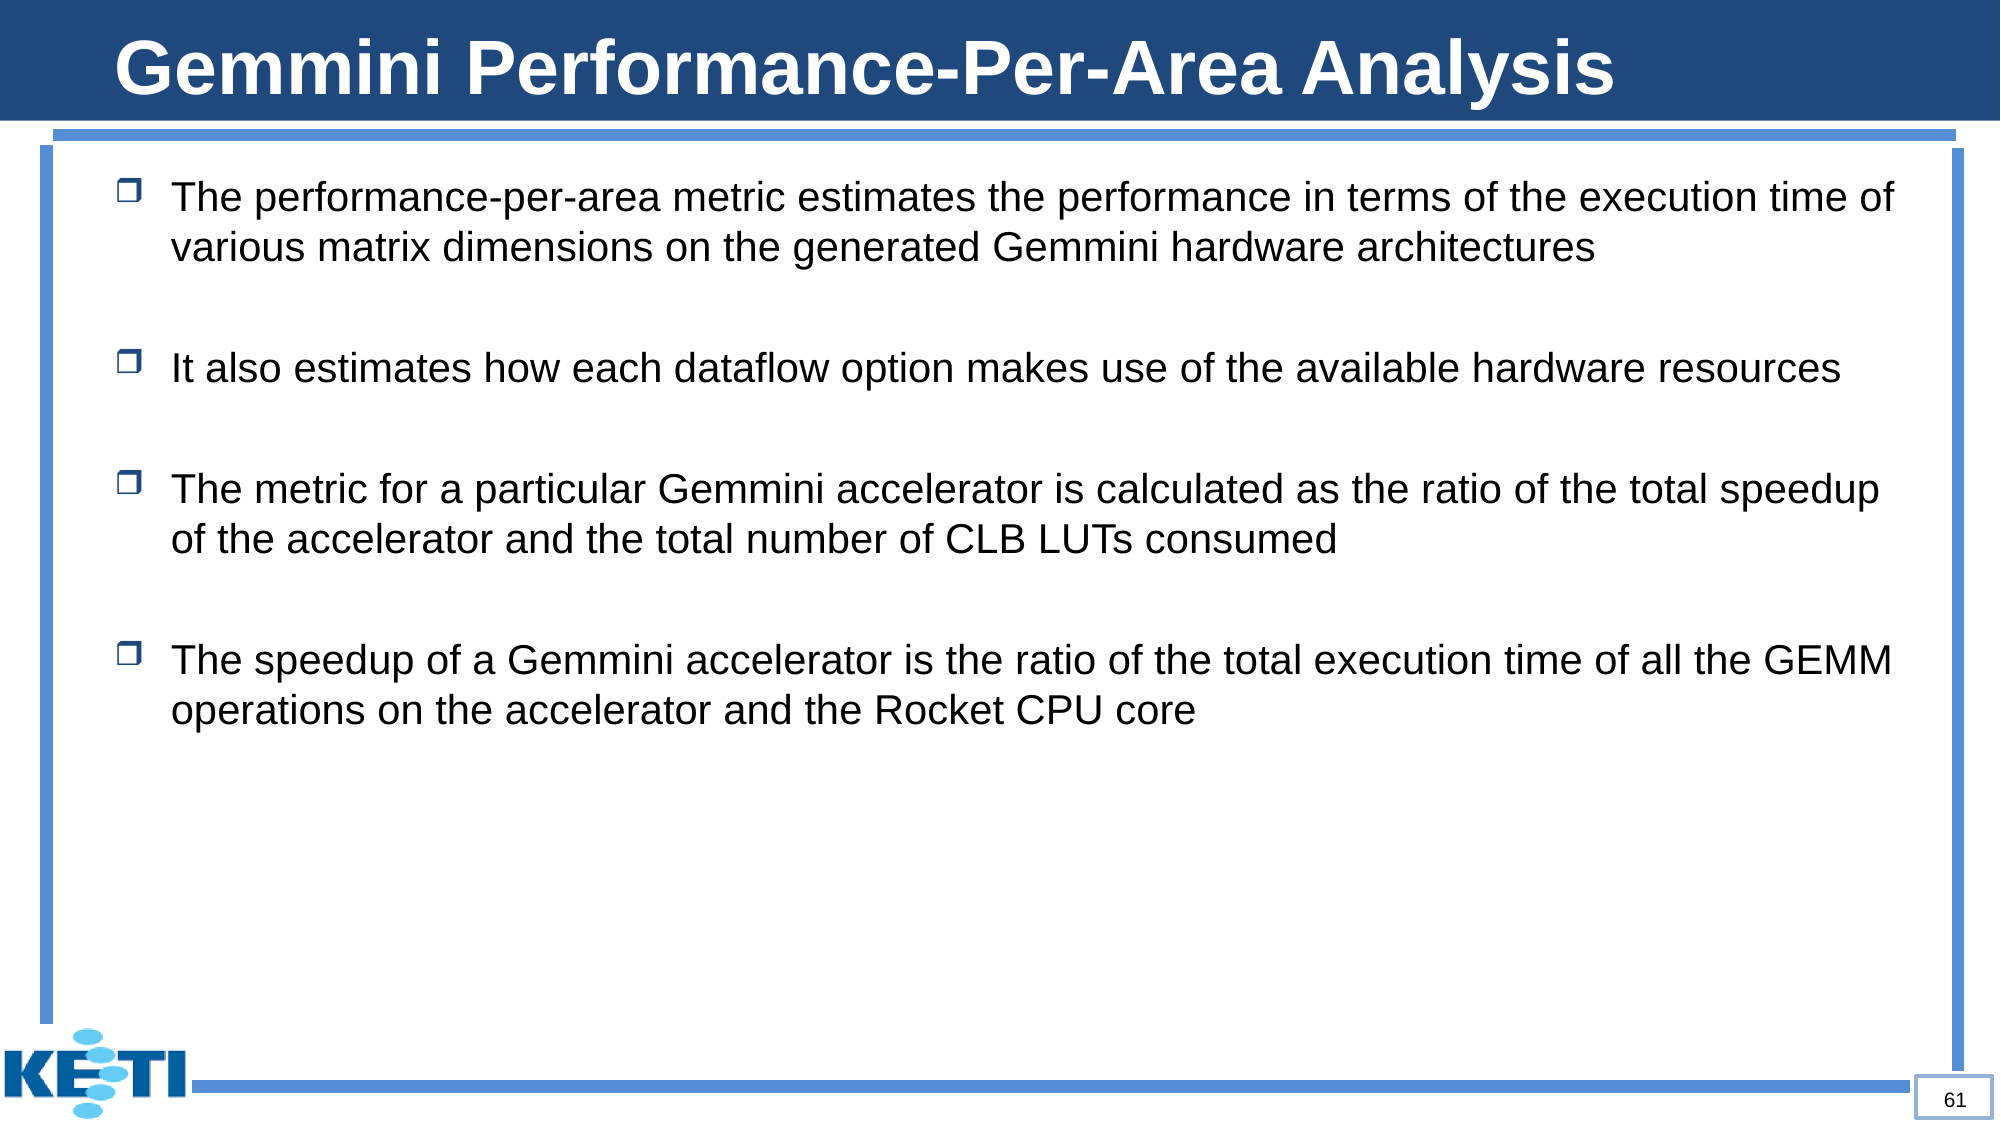

# Gemmini Performance-Per-Area Analysis
The performance-per-area metric estimates the performance in terms of the execution time of various matrix dimensions on the generated Gemmini hardware architectures

It also estimates how each dataflow option makes use of the available hardware resources

The metric for a particular Gemmini accelerator is calculated as the ratio of the total speedup of the accelerator and the total number of CLB LUTs consumed

The speedup of a Gemmini accelerator is the ratio of the total execution time of all the GEMM operations on the accelerator and the Rocket CPU core
61